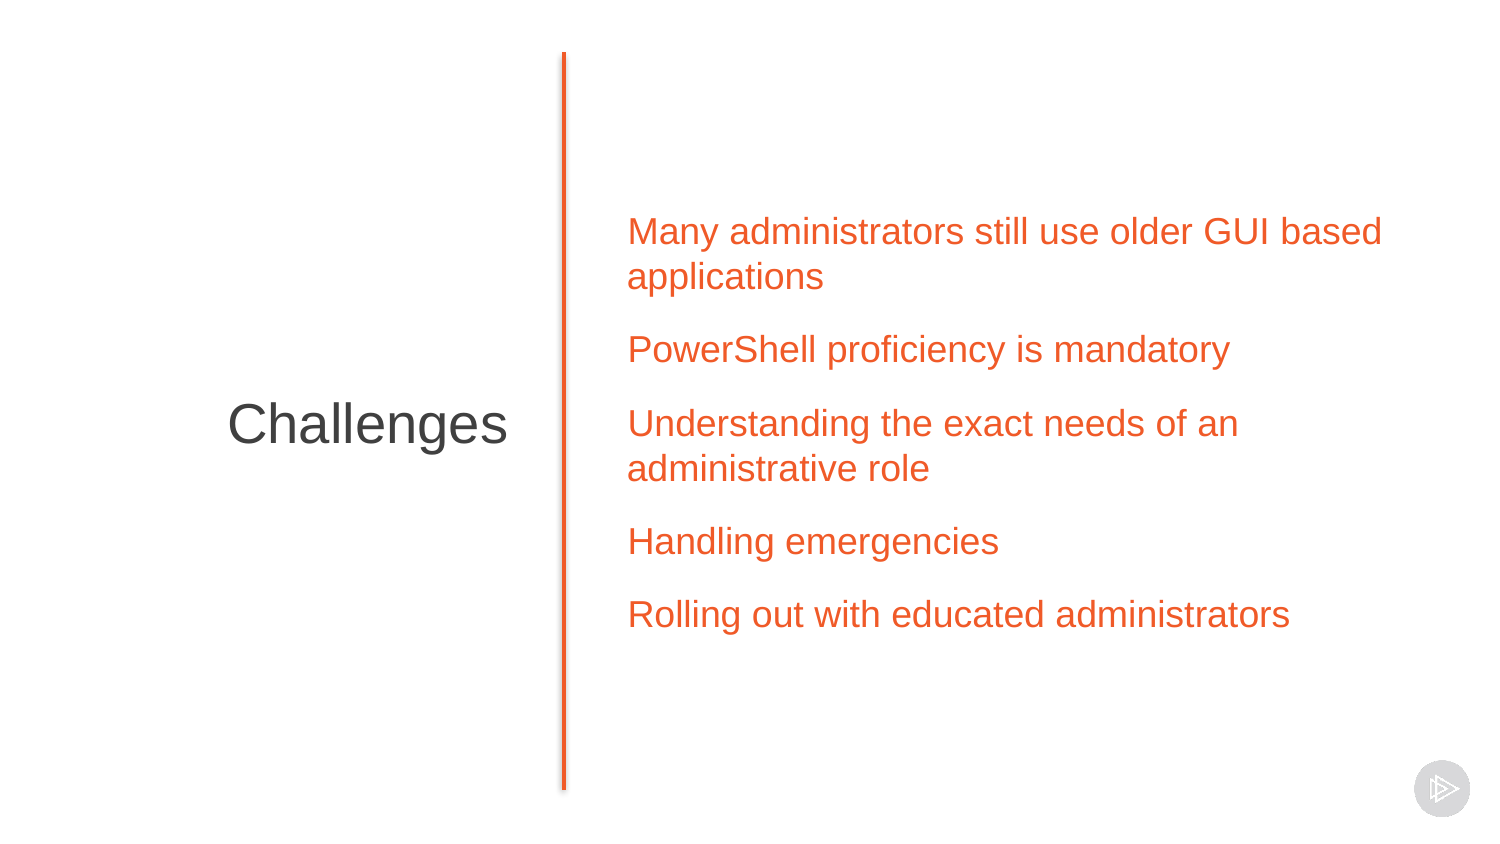

Many administrators still use older GUI based applications
PowerShell proficiency is mandatory
Understanding the exact needs of an administrative role
Handling emergencies
Rolling out with educated administrators
Challenges